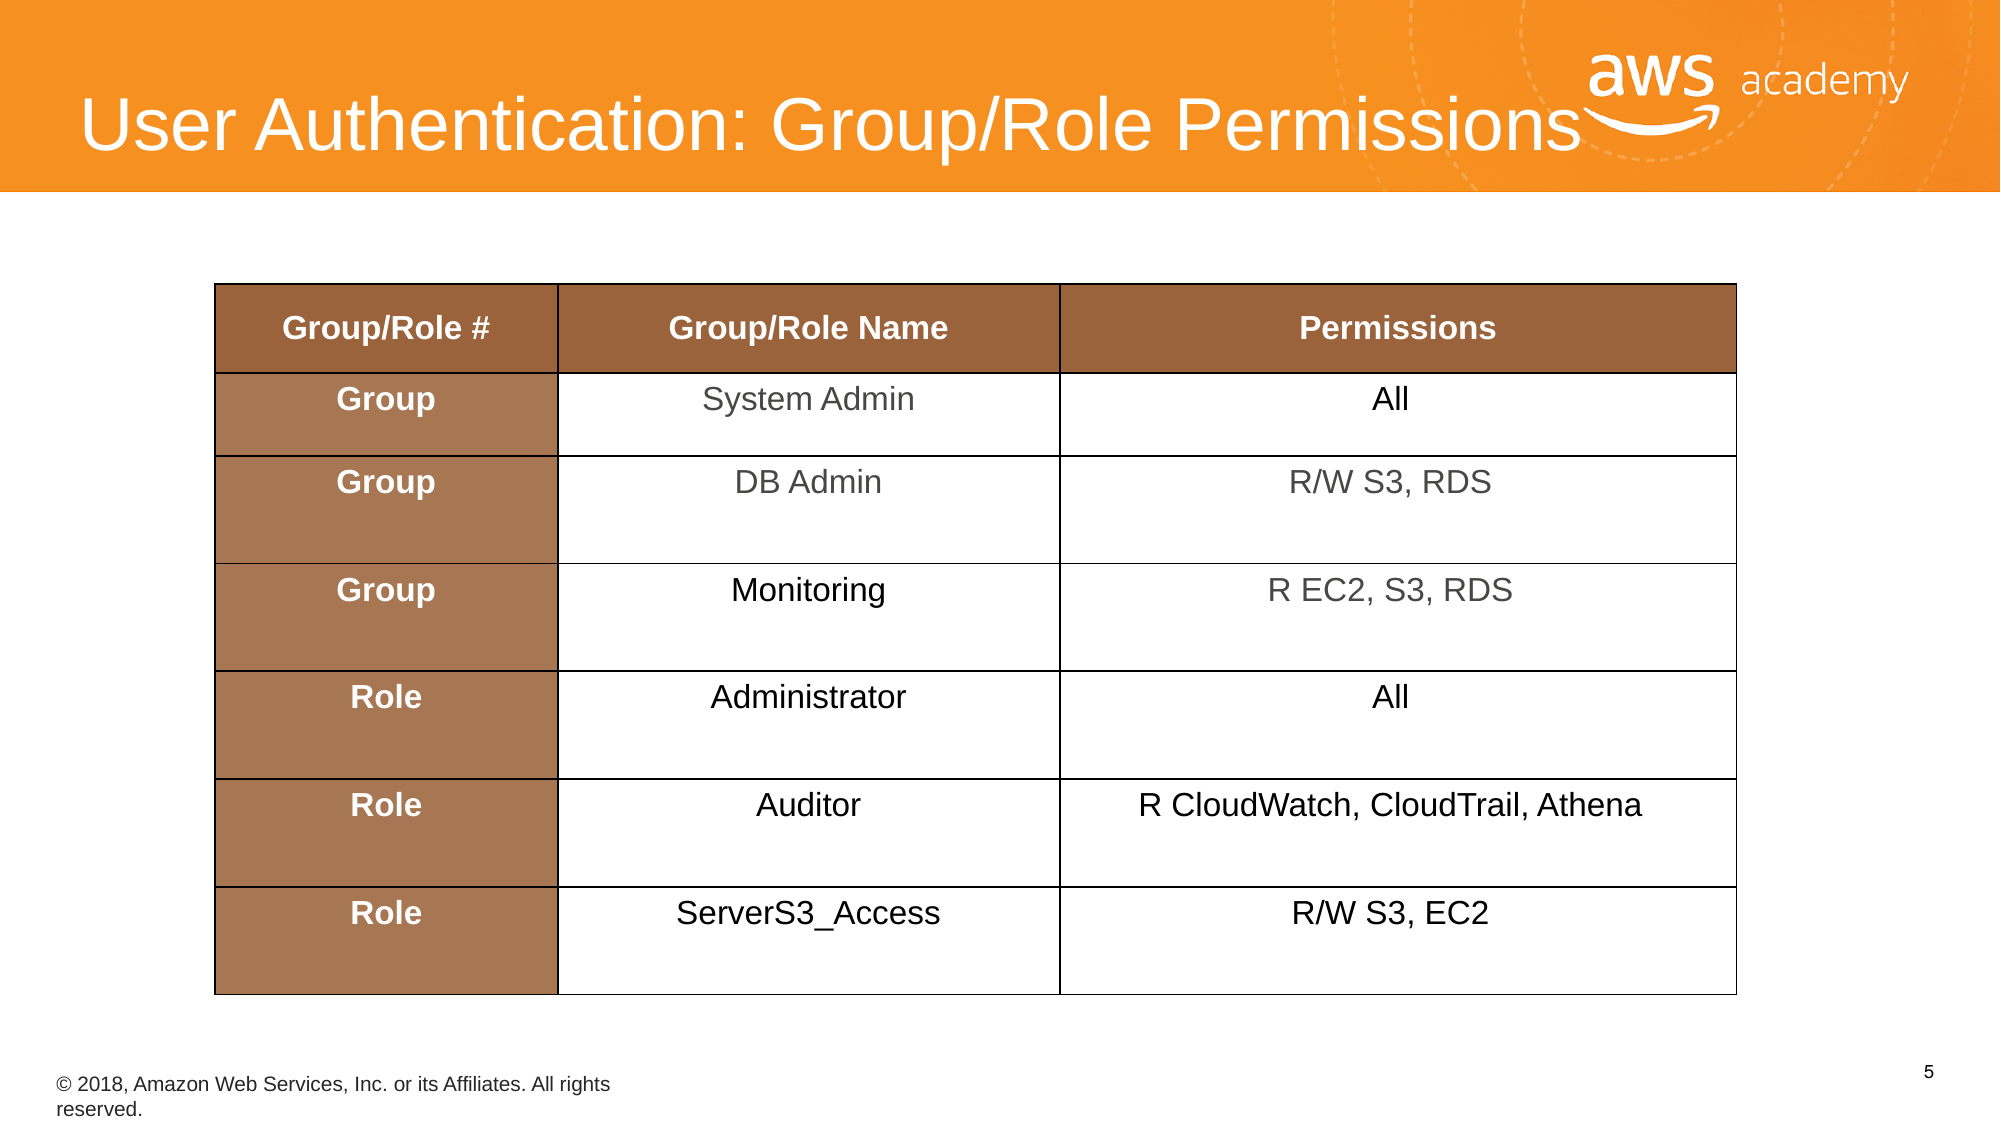

User Authentication: Group/Role Permissions

| Group/Role # | Group/Role Name | Permissions |
| --- | --- | --- |
| Group | System Admin | All |
| Group | DB Admin | R/W S3, RDS |
| Group | Monitoring | R EC2, S3, RDS |
| Role | Administrator | All |
| Role | Auditor | R CloudWatch, CloudTrail, Athena |
| Role | ServerS3\_Access | R/W S3, EC2 |
5